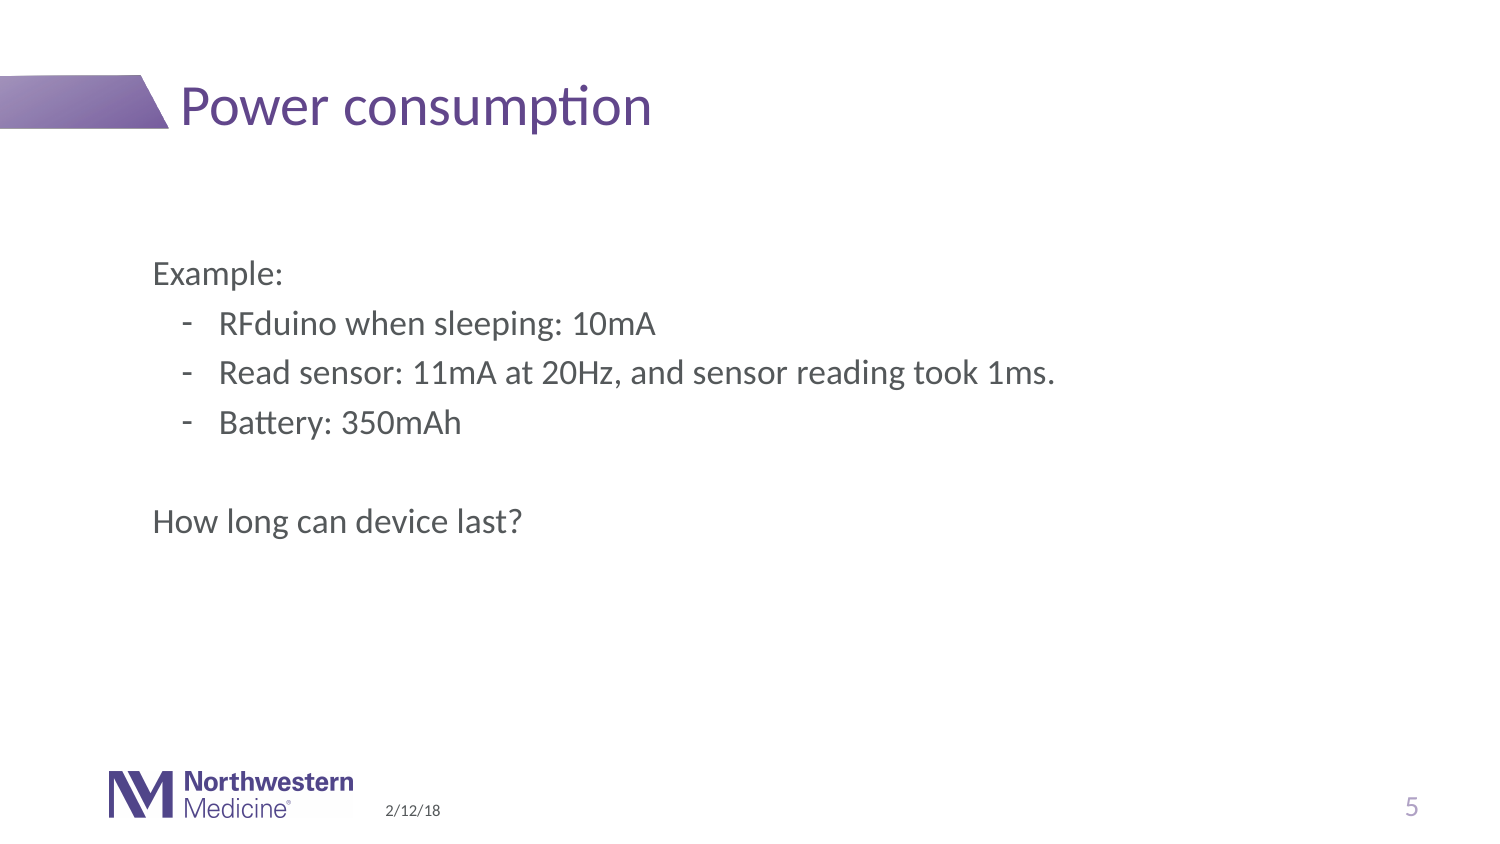

# Power consumption

Example:
RFduino when sleeping: 10mA
Read sensor: 11mA at 20Hz, and sensor reading took 1ms.
Battery: 350mAh

How long can device last?

5
2/12/18